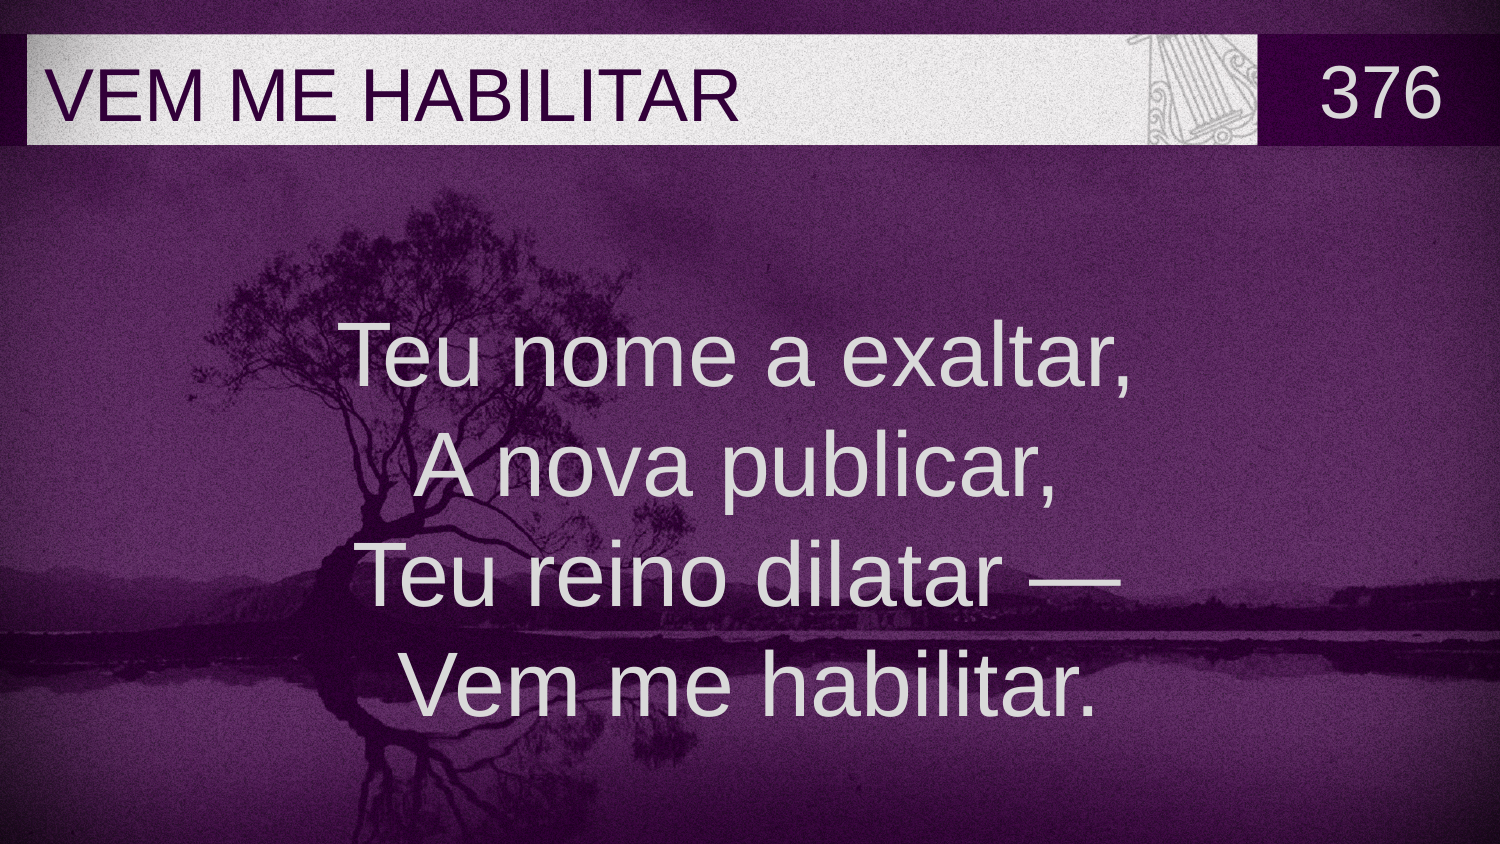

# VEM ME HABILITAR
376
Teu nome a exaltar,
A nova publicar,
Teu reino dilatar —
Vem me habilitar.